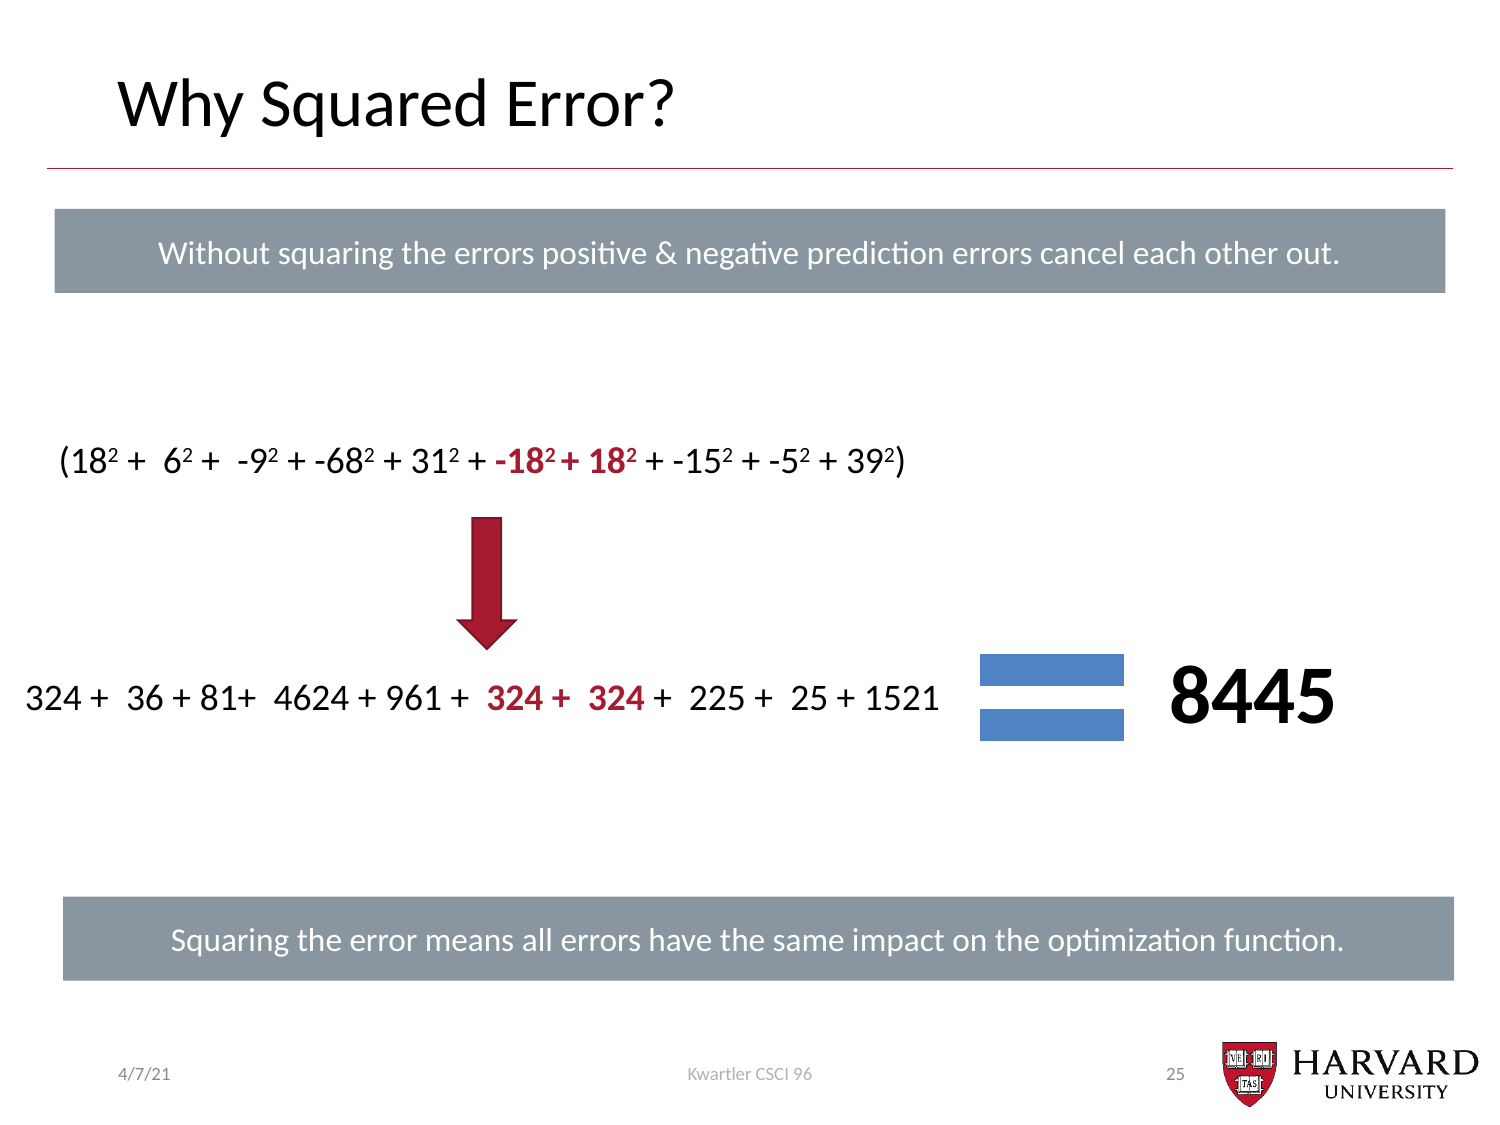

# Why Squared Error?
Without squaring the errors positive & negative prediction errors cancel each other out.
(182 +  62 +  -92 + -682 + 312 + -182 + 182 + -152 + -52 + 392)

8445

324 +  36 + 81+  4624 + 961 +  324 +  324 +  225 +  25 + 1521

Squaring the error means all errors have the same impact on the optimization function.
4/7/21
Kwartler CSCI 96
25